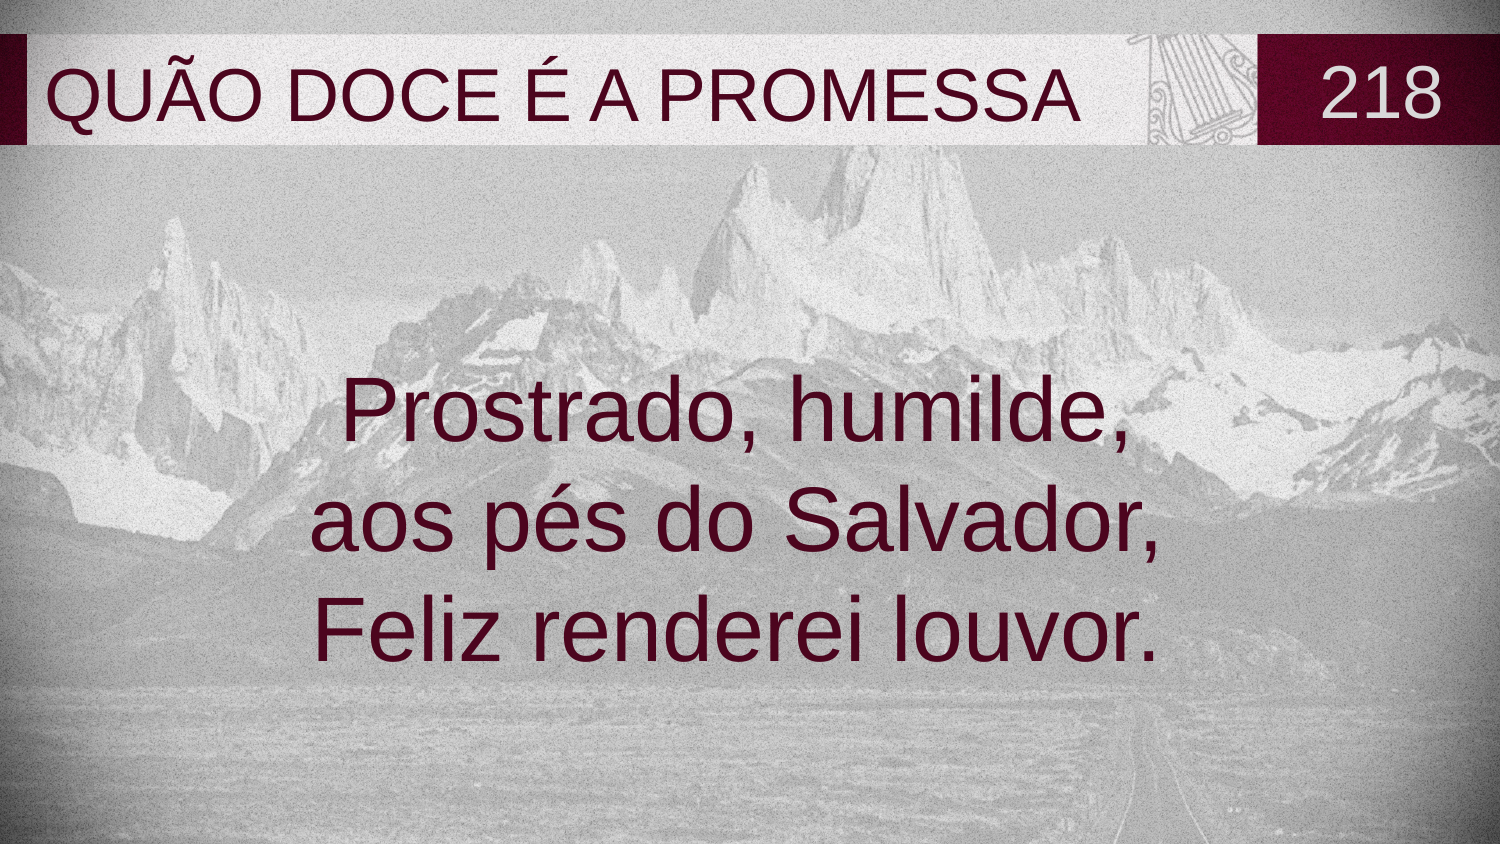

# QUÃO DOCE É A PROMESSA
218
Prostrado, humilde,
aos pés do Salvador,
Feliz renderei louvor.